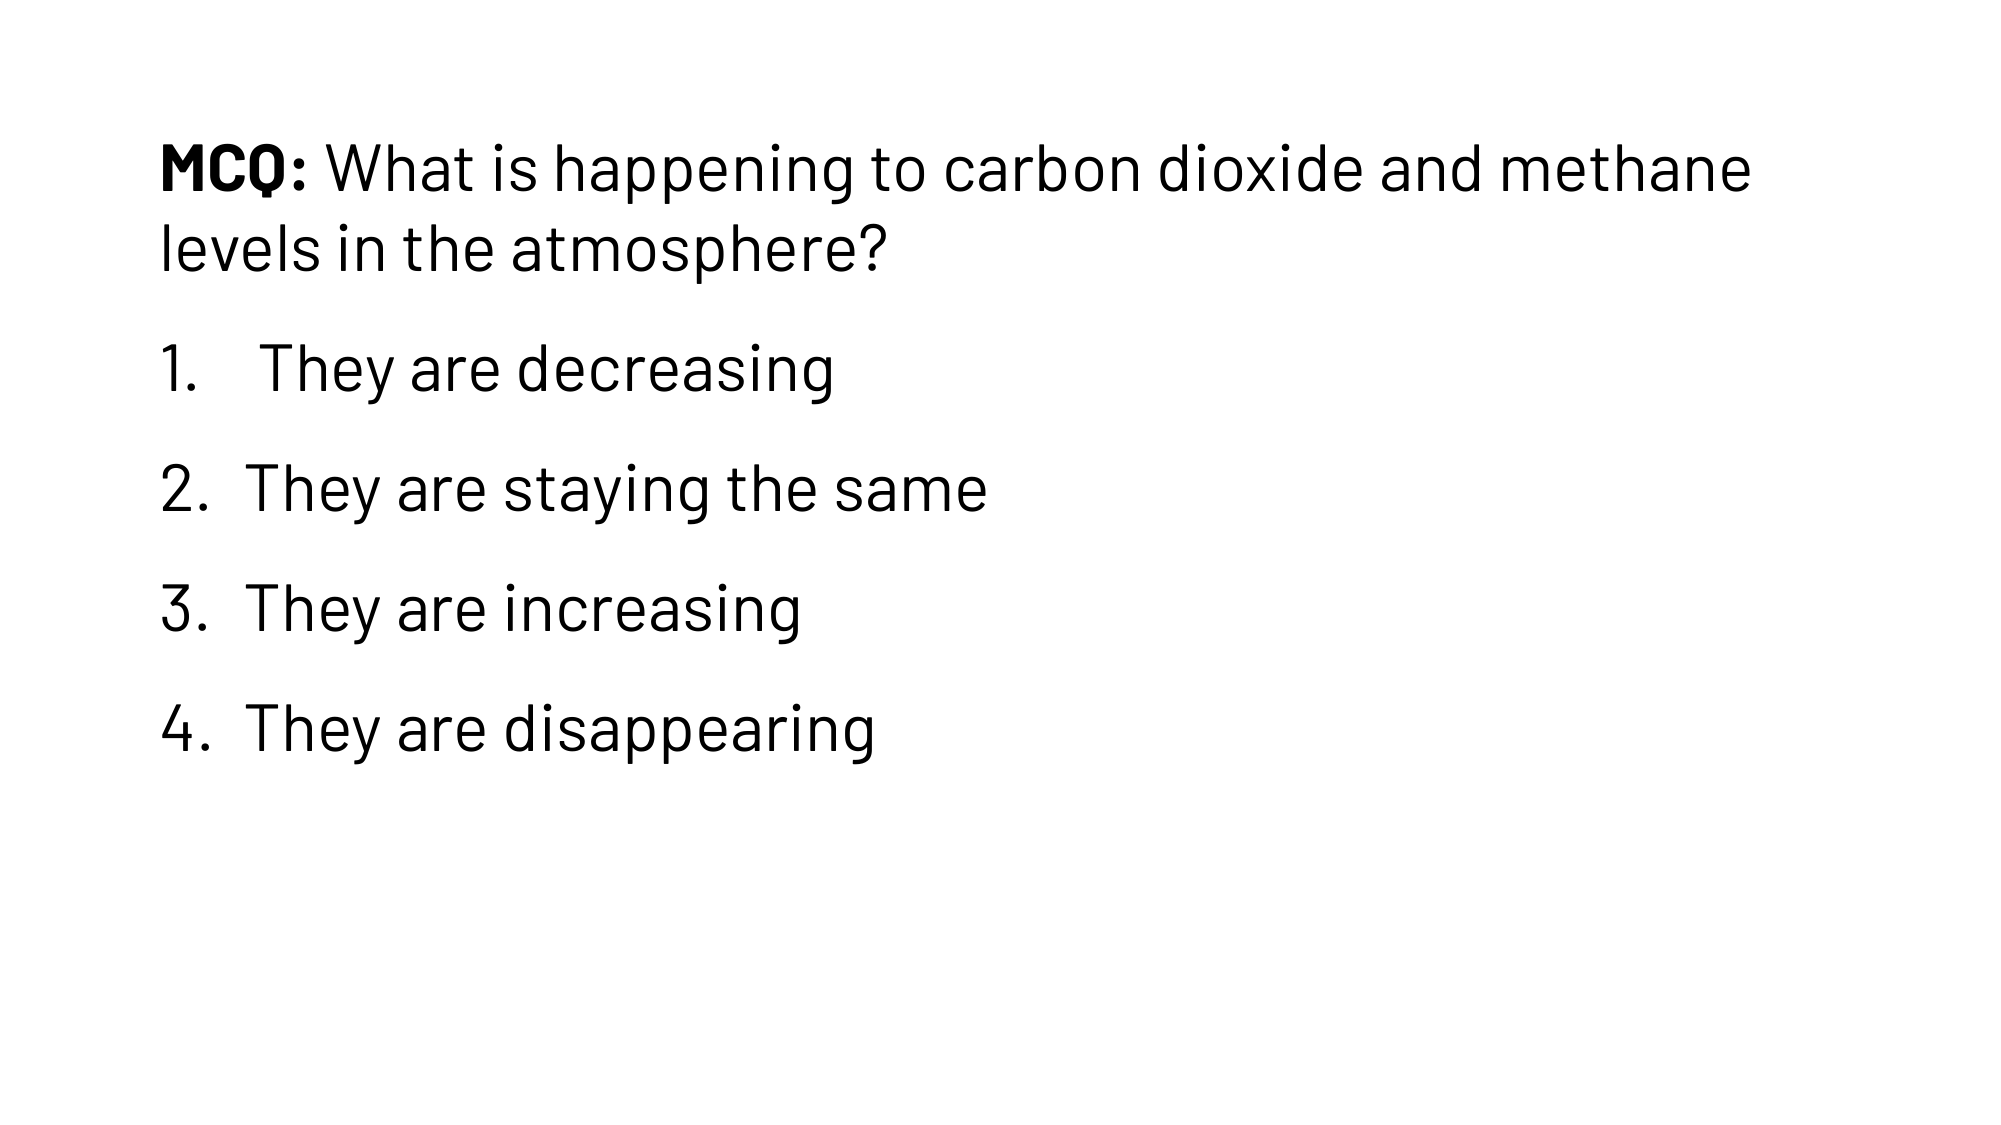

MCQ: What is happening to carbon dioxide and methane levels in the atmosphere?
 They are decreasing
They are staying the same
They are increasing
They are disappearing